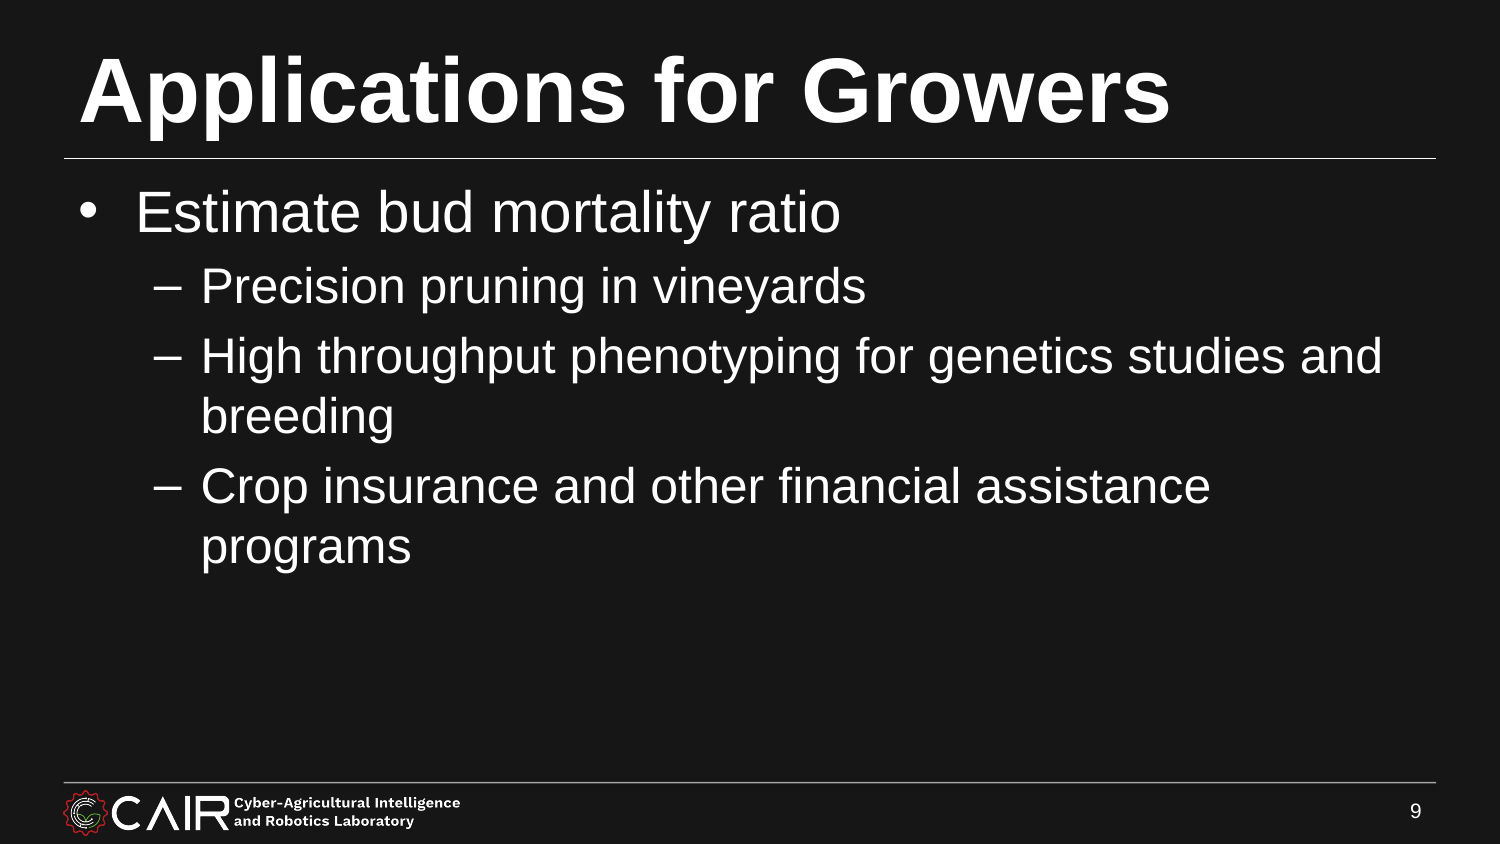

# Applications for Growers
Estimate bud mortality ratio
Precision pruning in vineyards
High throughput phenotyping for genetics studies and breeding
Crop insurance and other financial assistance programs

9